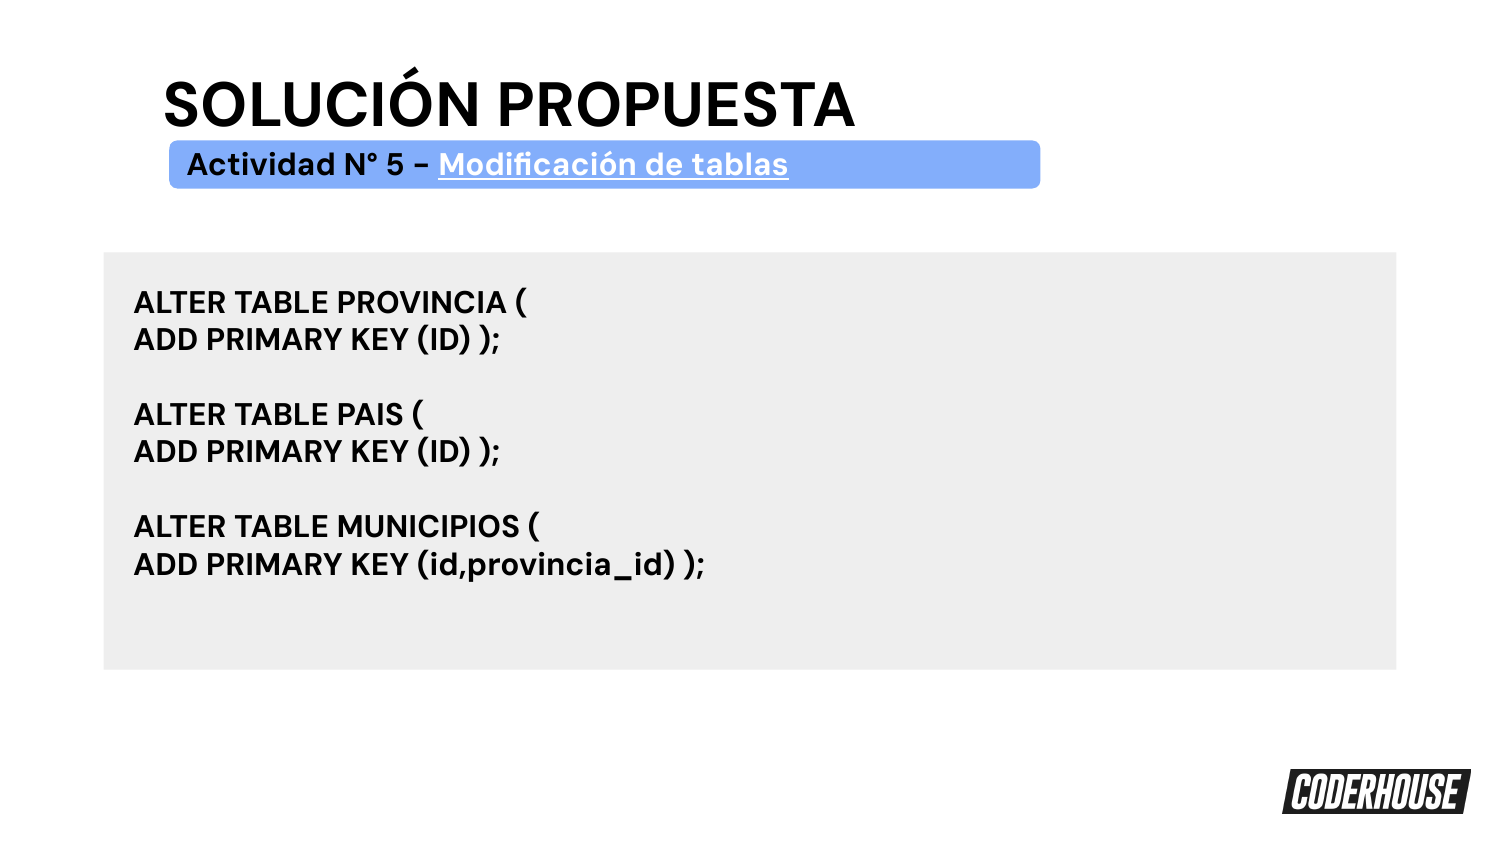

SOLUCIÓN PROPUESTA
Actividad N° 5 - Modificación de tablas
ALTER TABLE PROVINCIA (
ADD PRIMARY KEY (ID) );

ALTER TABLE PAIS (
ADD PRIMARY KEY (ID) );

ALTER TABLE MUNICIPIOS (
ADD PRIMARY KEY (id,provincia_id) );